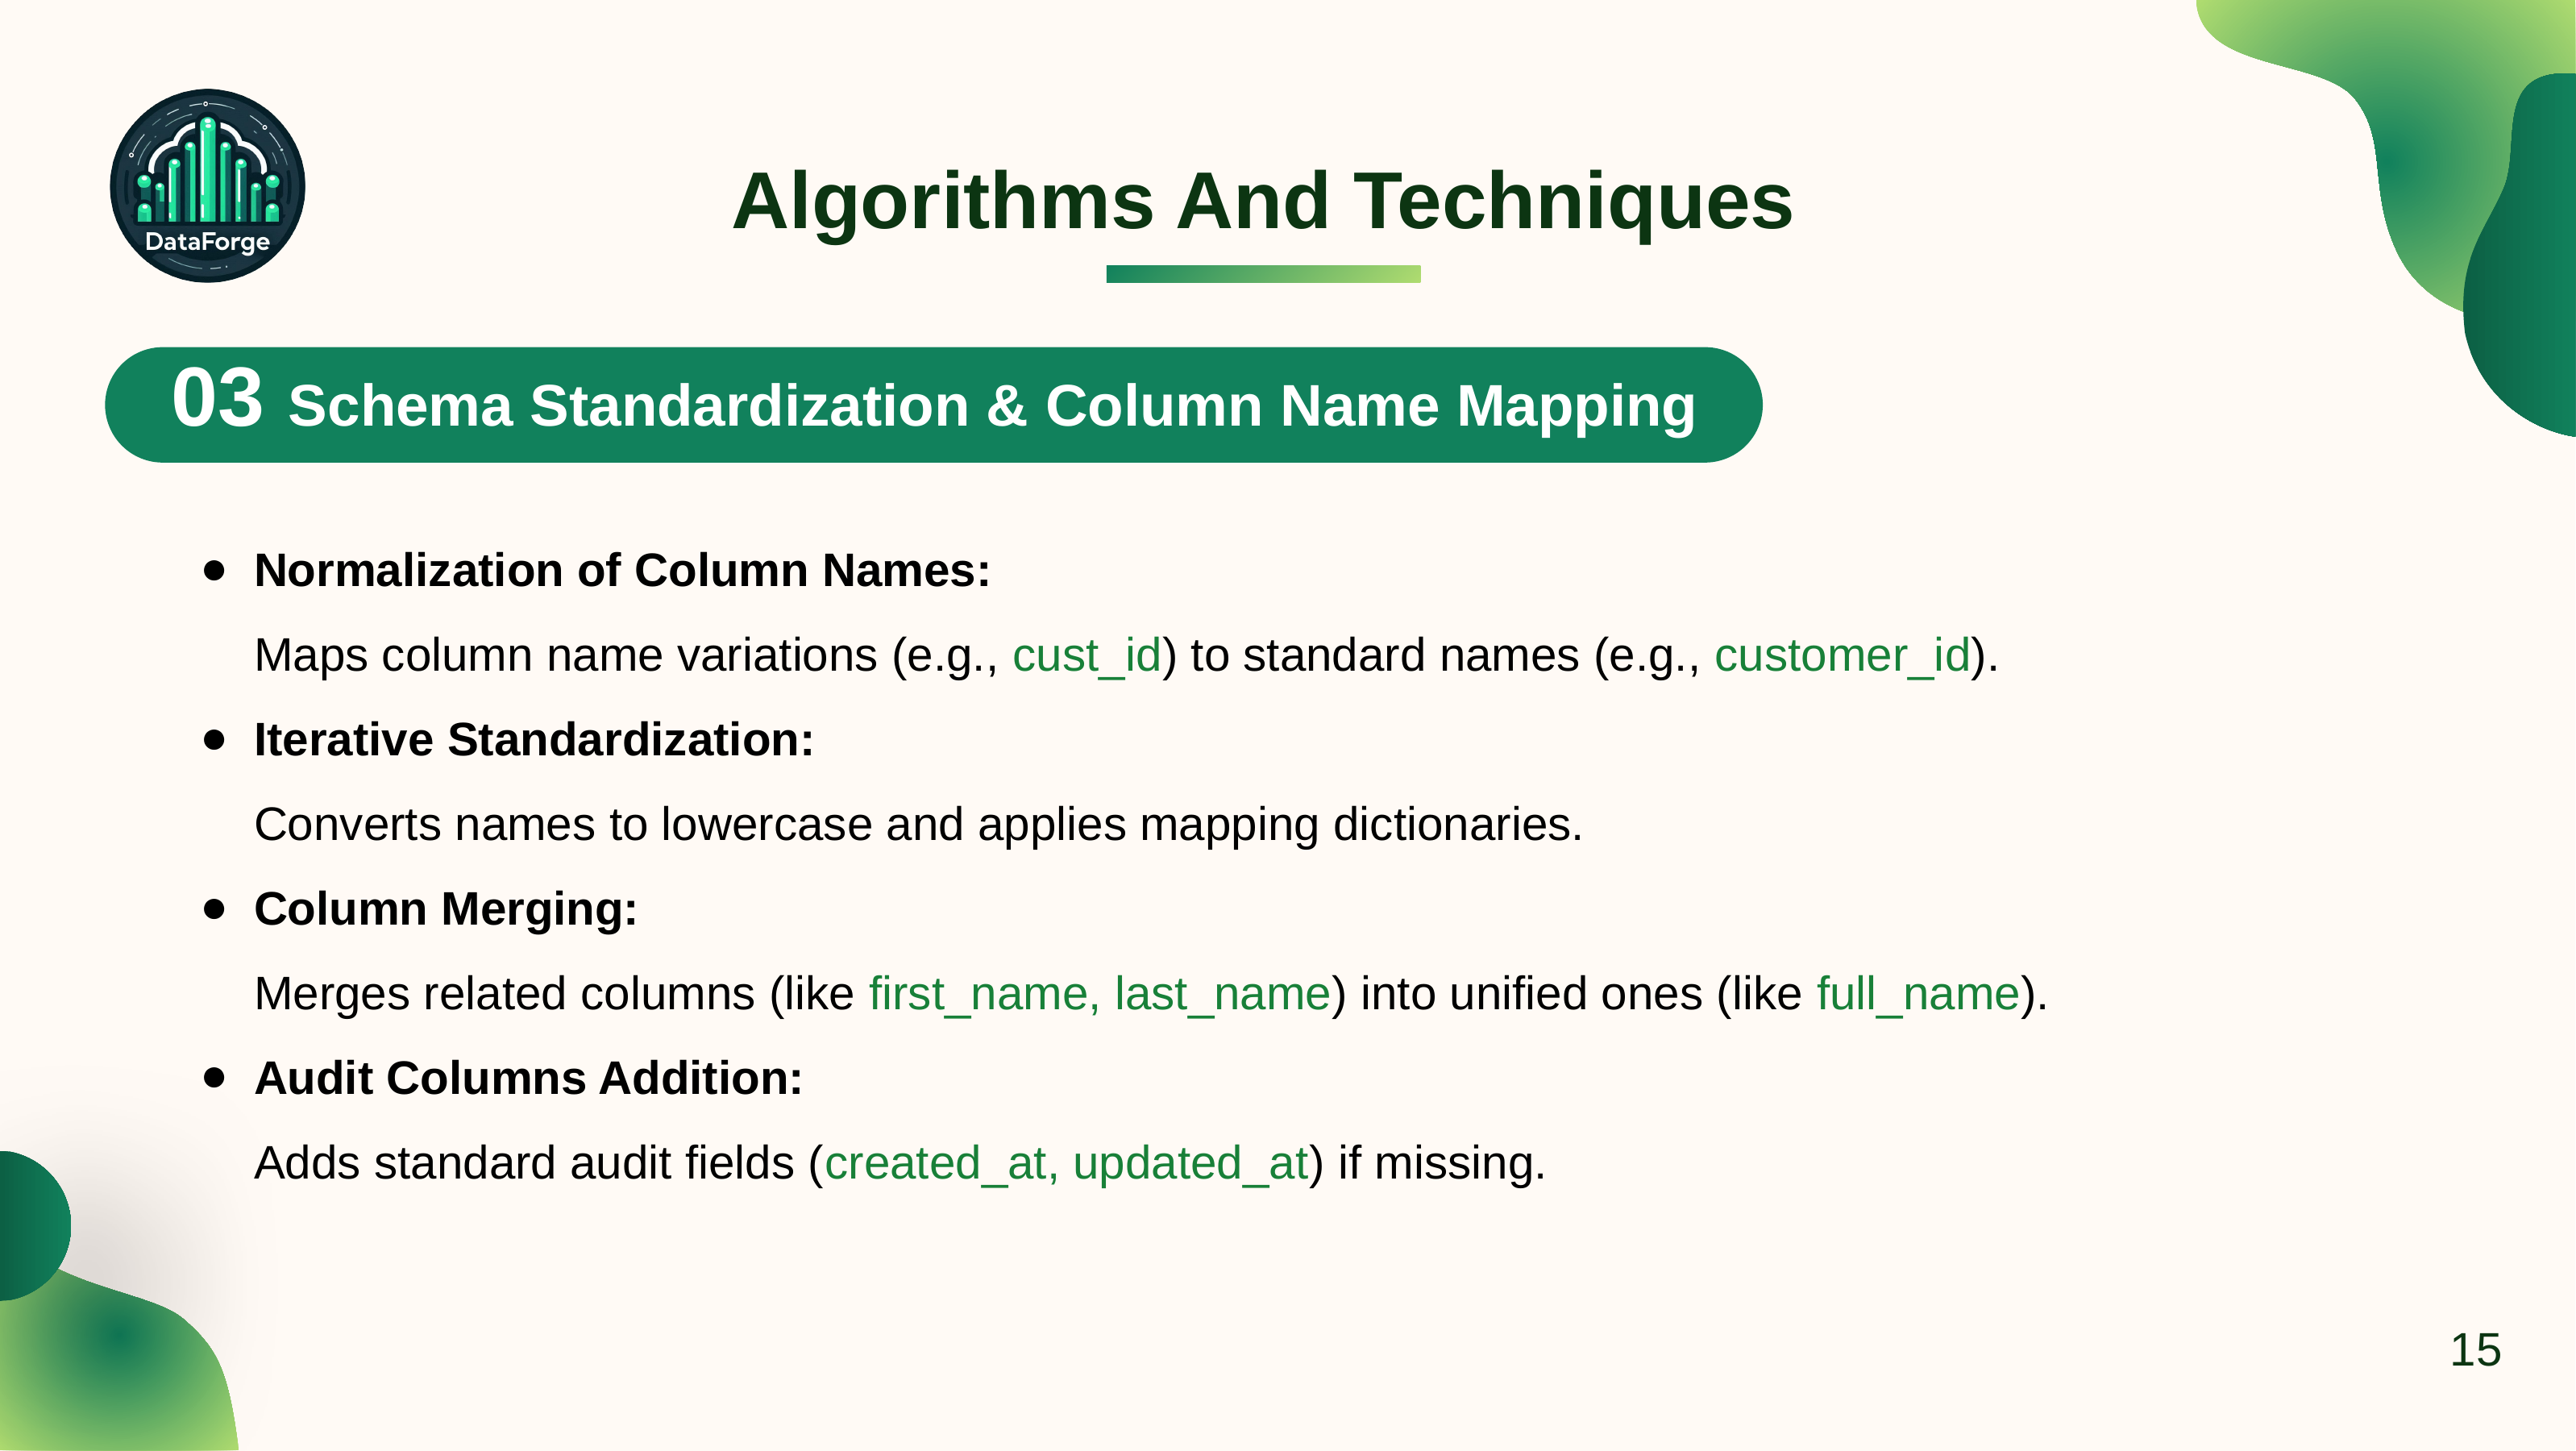

Algorithms And Techniques

03 Schema Standardization & Column Name Mapping

Normalization of Column Names:
Maps column name variations (e.g., cust_id) to standard names (e.g., customer_id).
Iterative Standardization:
Converts names to lowercase and applies mapping dictionaries.
Column Merging:
Merges related columns (like first_name, last_name) into unified ones (like full_name).
Audit Columns Addition:
Adds standard audit fields (created_at, updated_at) if missing.

15